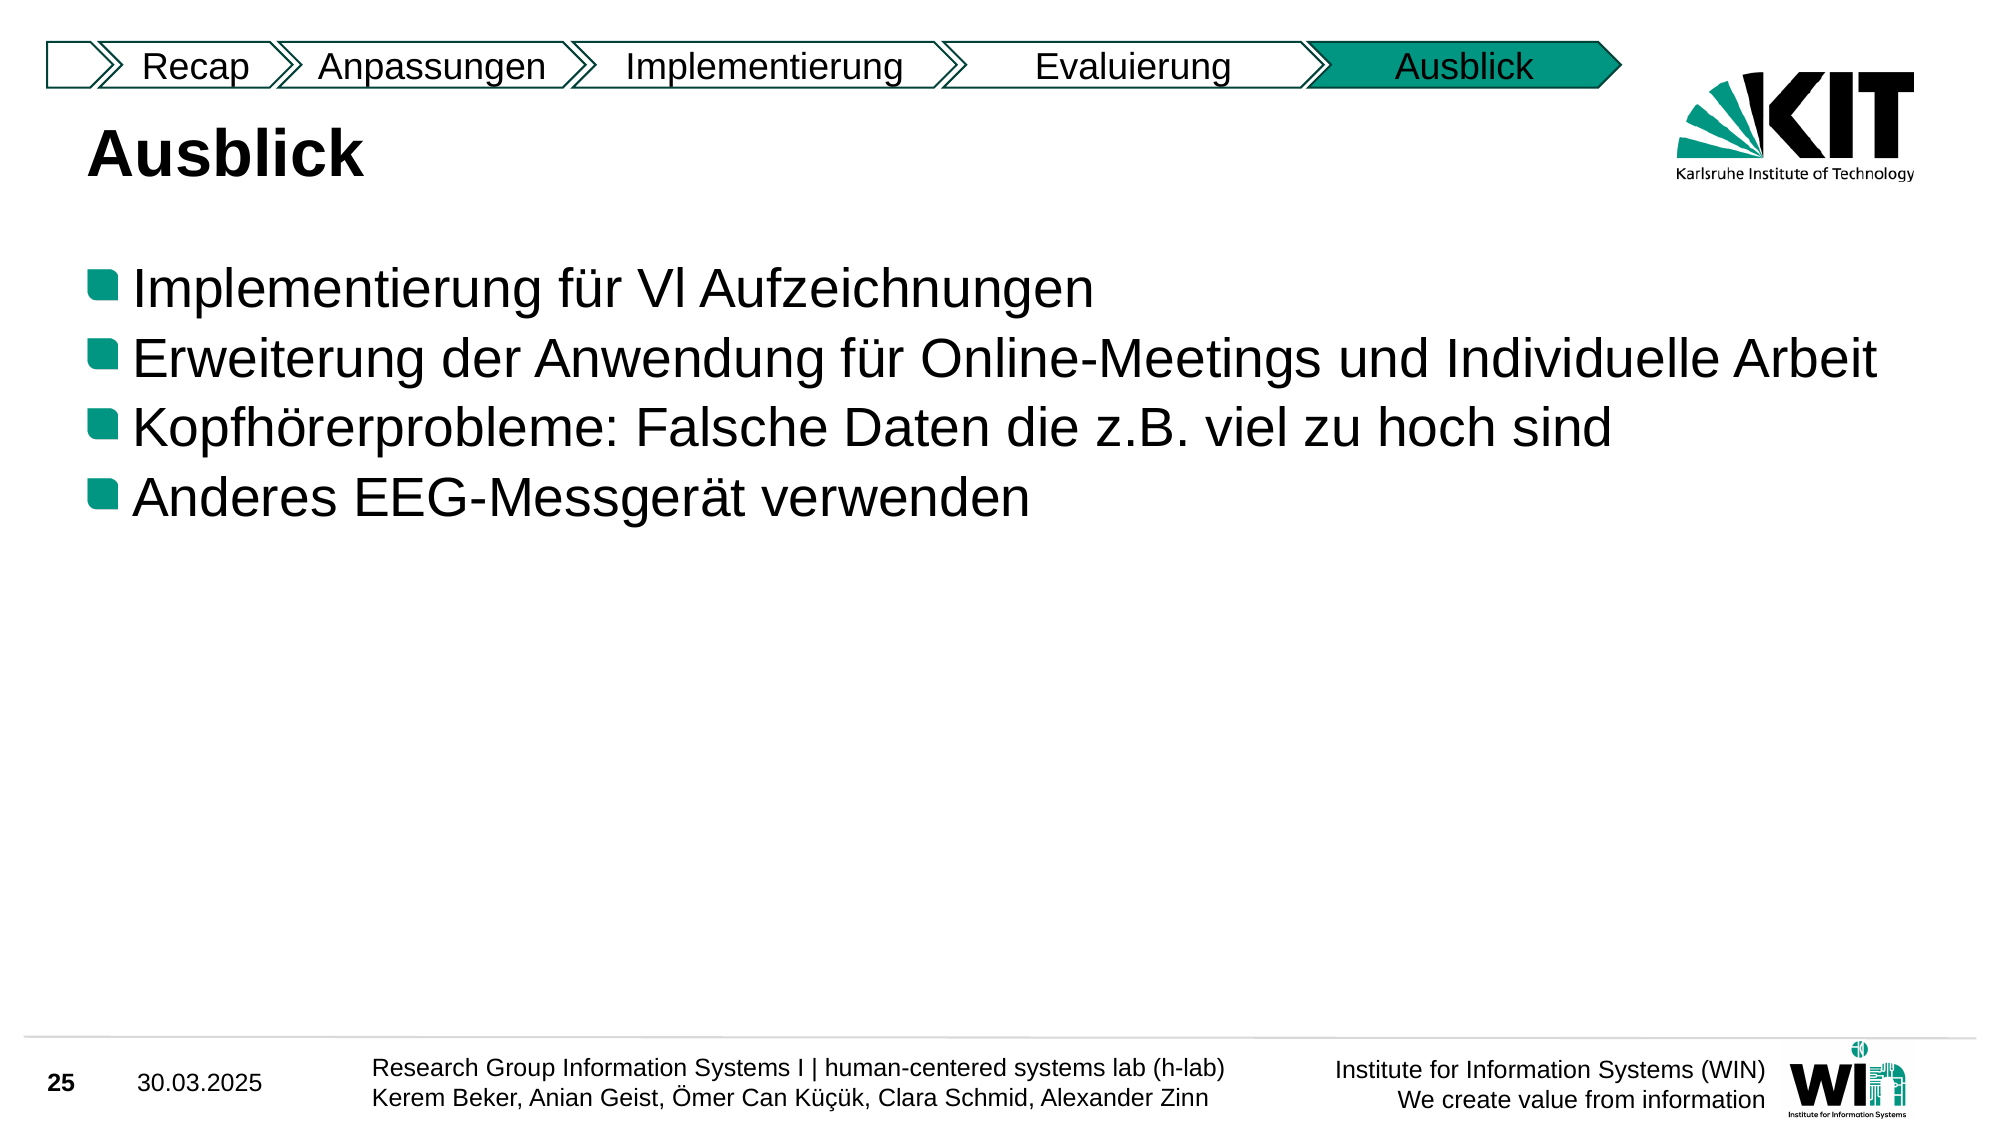

Recap
Anpassungen
Implementierung
Evaluierung
Ausblick
# Ausblick
Implementierung für Vl Aufzeichnungen
Erweiterung der Anwendung für Online-Meetings und Individuelle Arbeit
Kopfhörerprobleme: Falsche Daten die z.B. viel zu hoch sind
Anderes EEG-Messgerät verwenden
25
30.03.2025